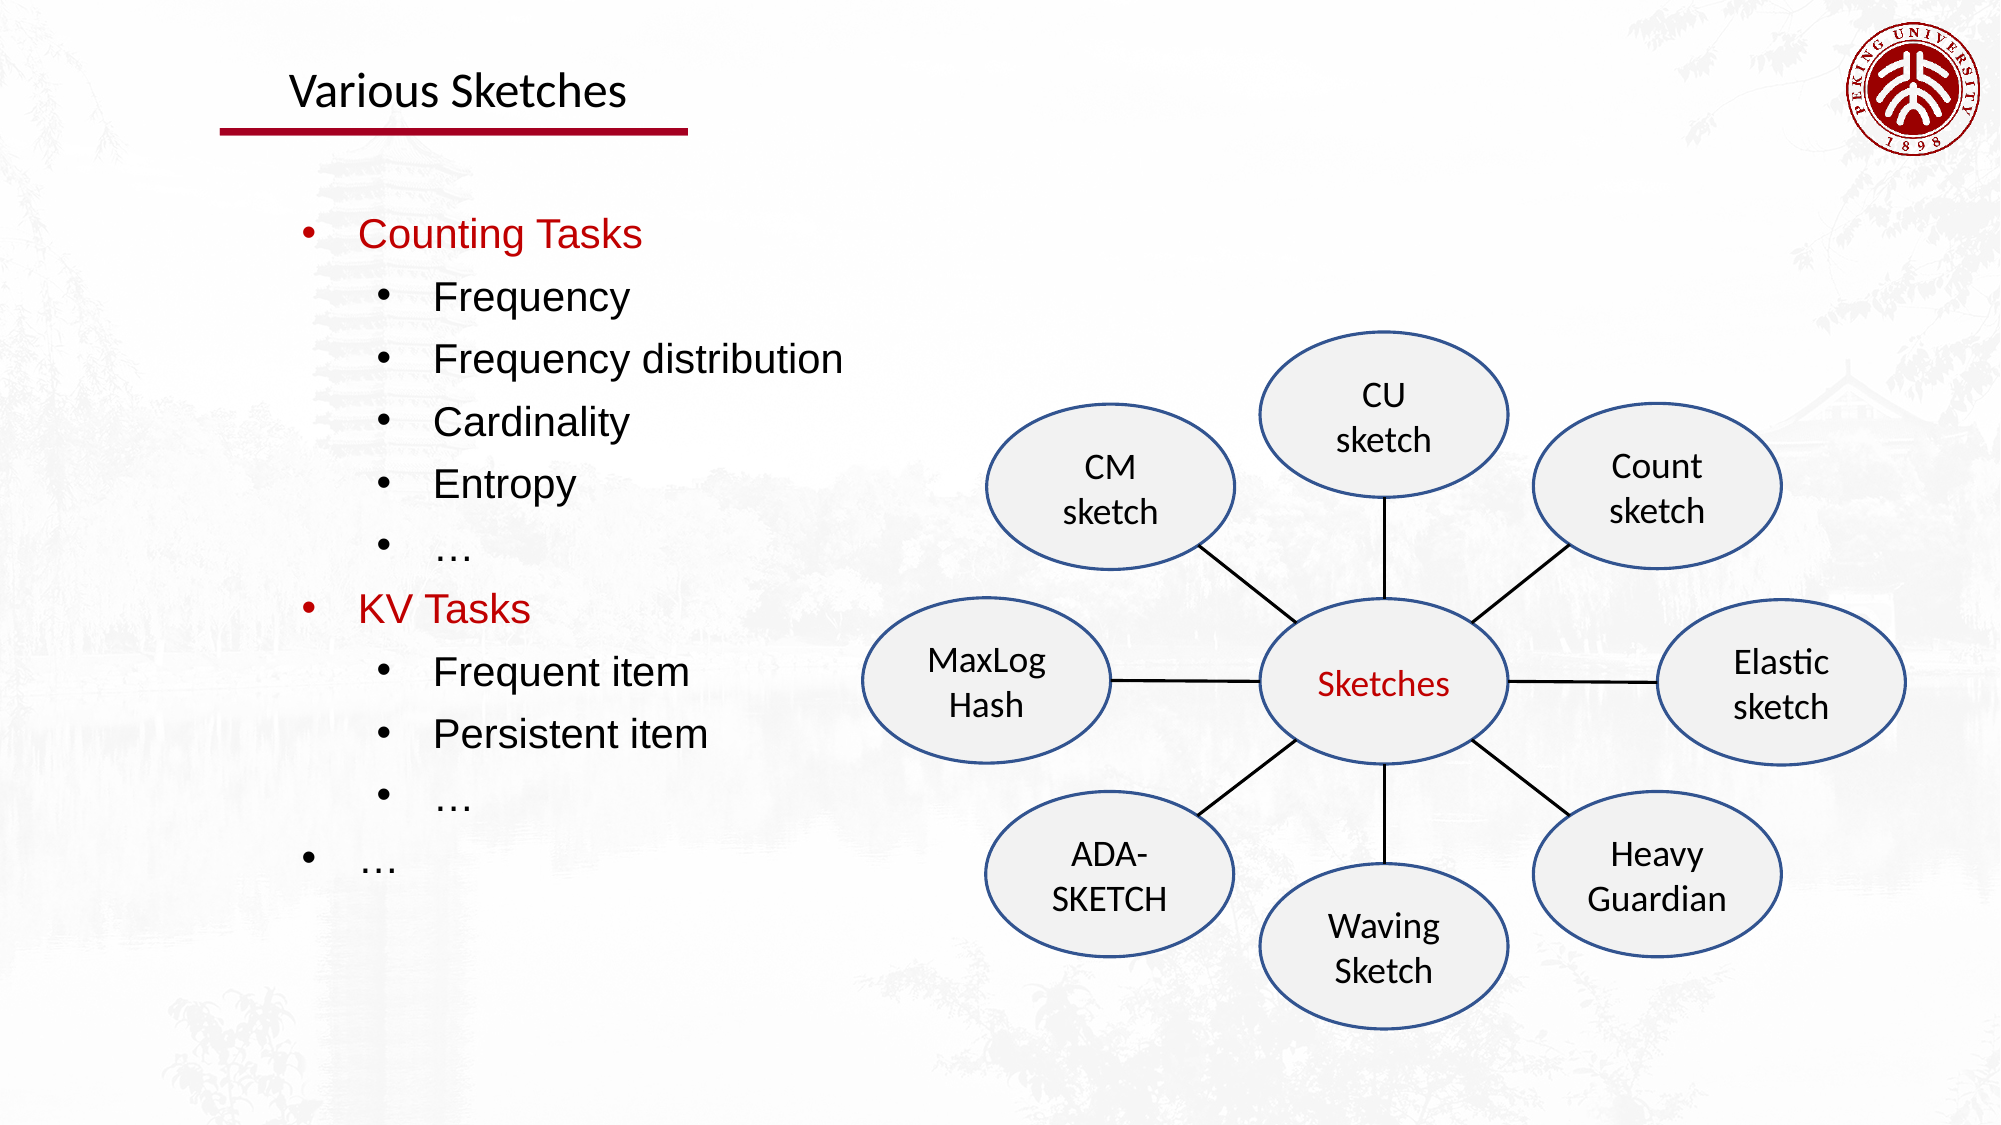

Various Sketches

Counting Tasks
Frequency
Frequency distribution
Cardinality
Entropy
…
KV Tasks
Frequent item
Persistent item
…
…
CU sketch
Count sketch
CM
sketch
MaxLog
Hash
Sketches
Elastic
sketch
ADA-SKETCH
Heavy
Guardian
Waving
Sketch